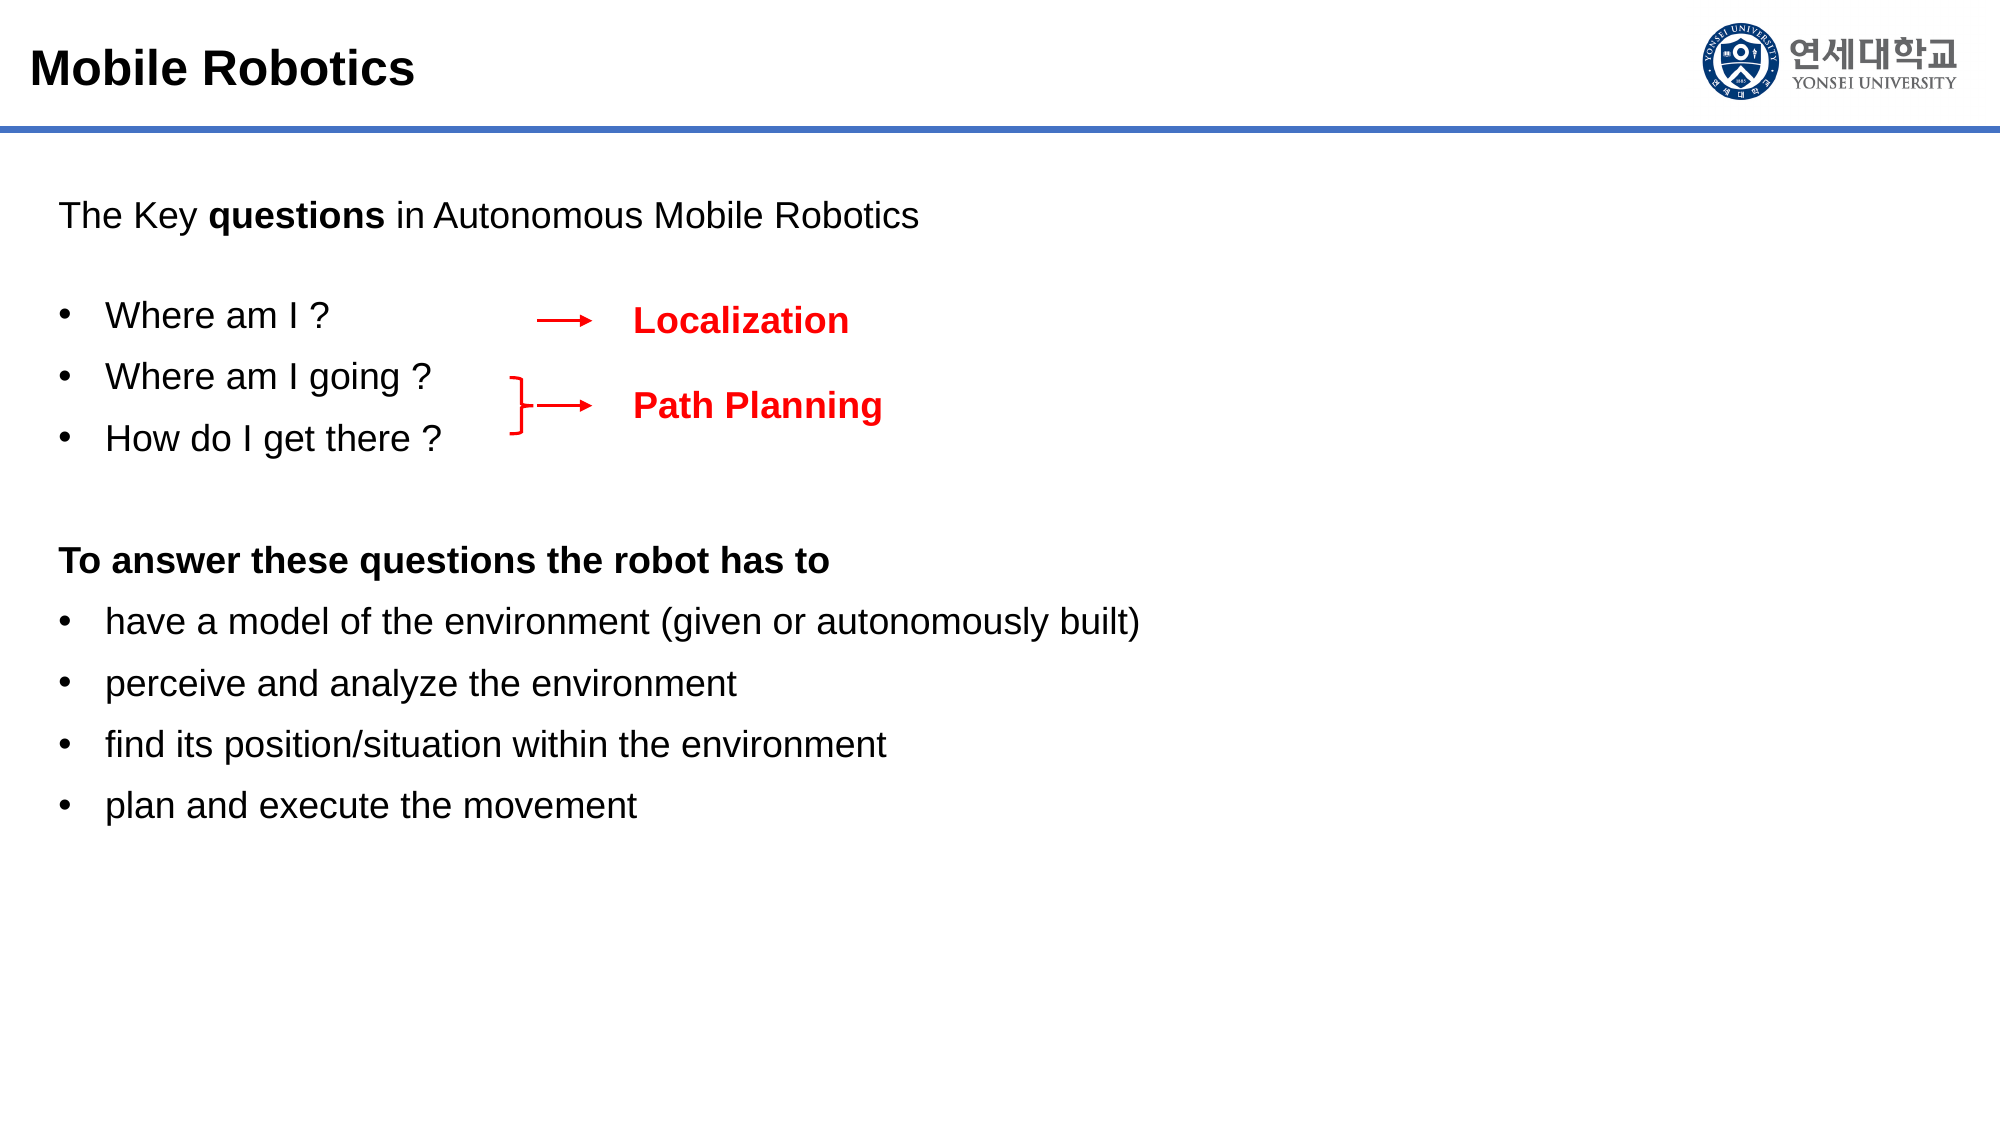

# Mobile Robotics
The Key questions in Autonomous Mobile Robotics
Localization
Where am I ?
Where am I going ?
How do I get there ?

To answer these questions the robot has to
have a model of the environment (given or autonomously built)
perceive and analyze the environment
find its position/situation within the environment
plan and execute the movement
Path Planning